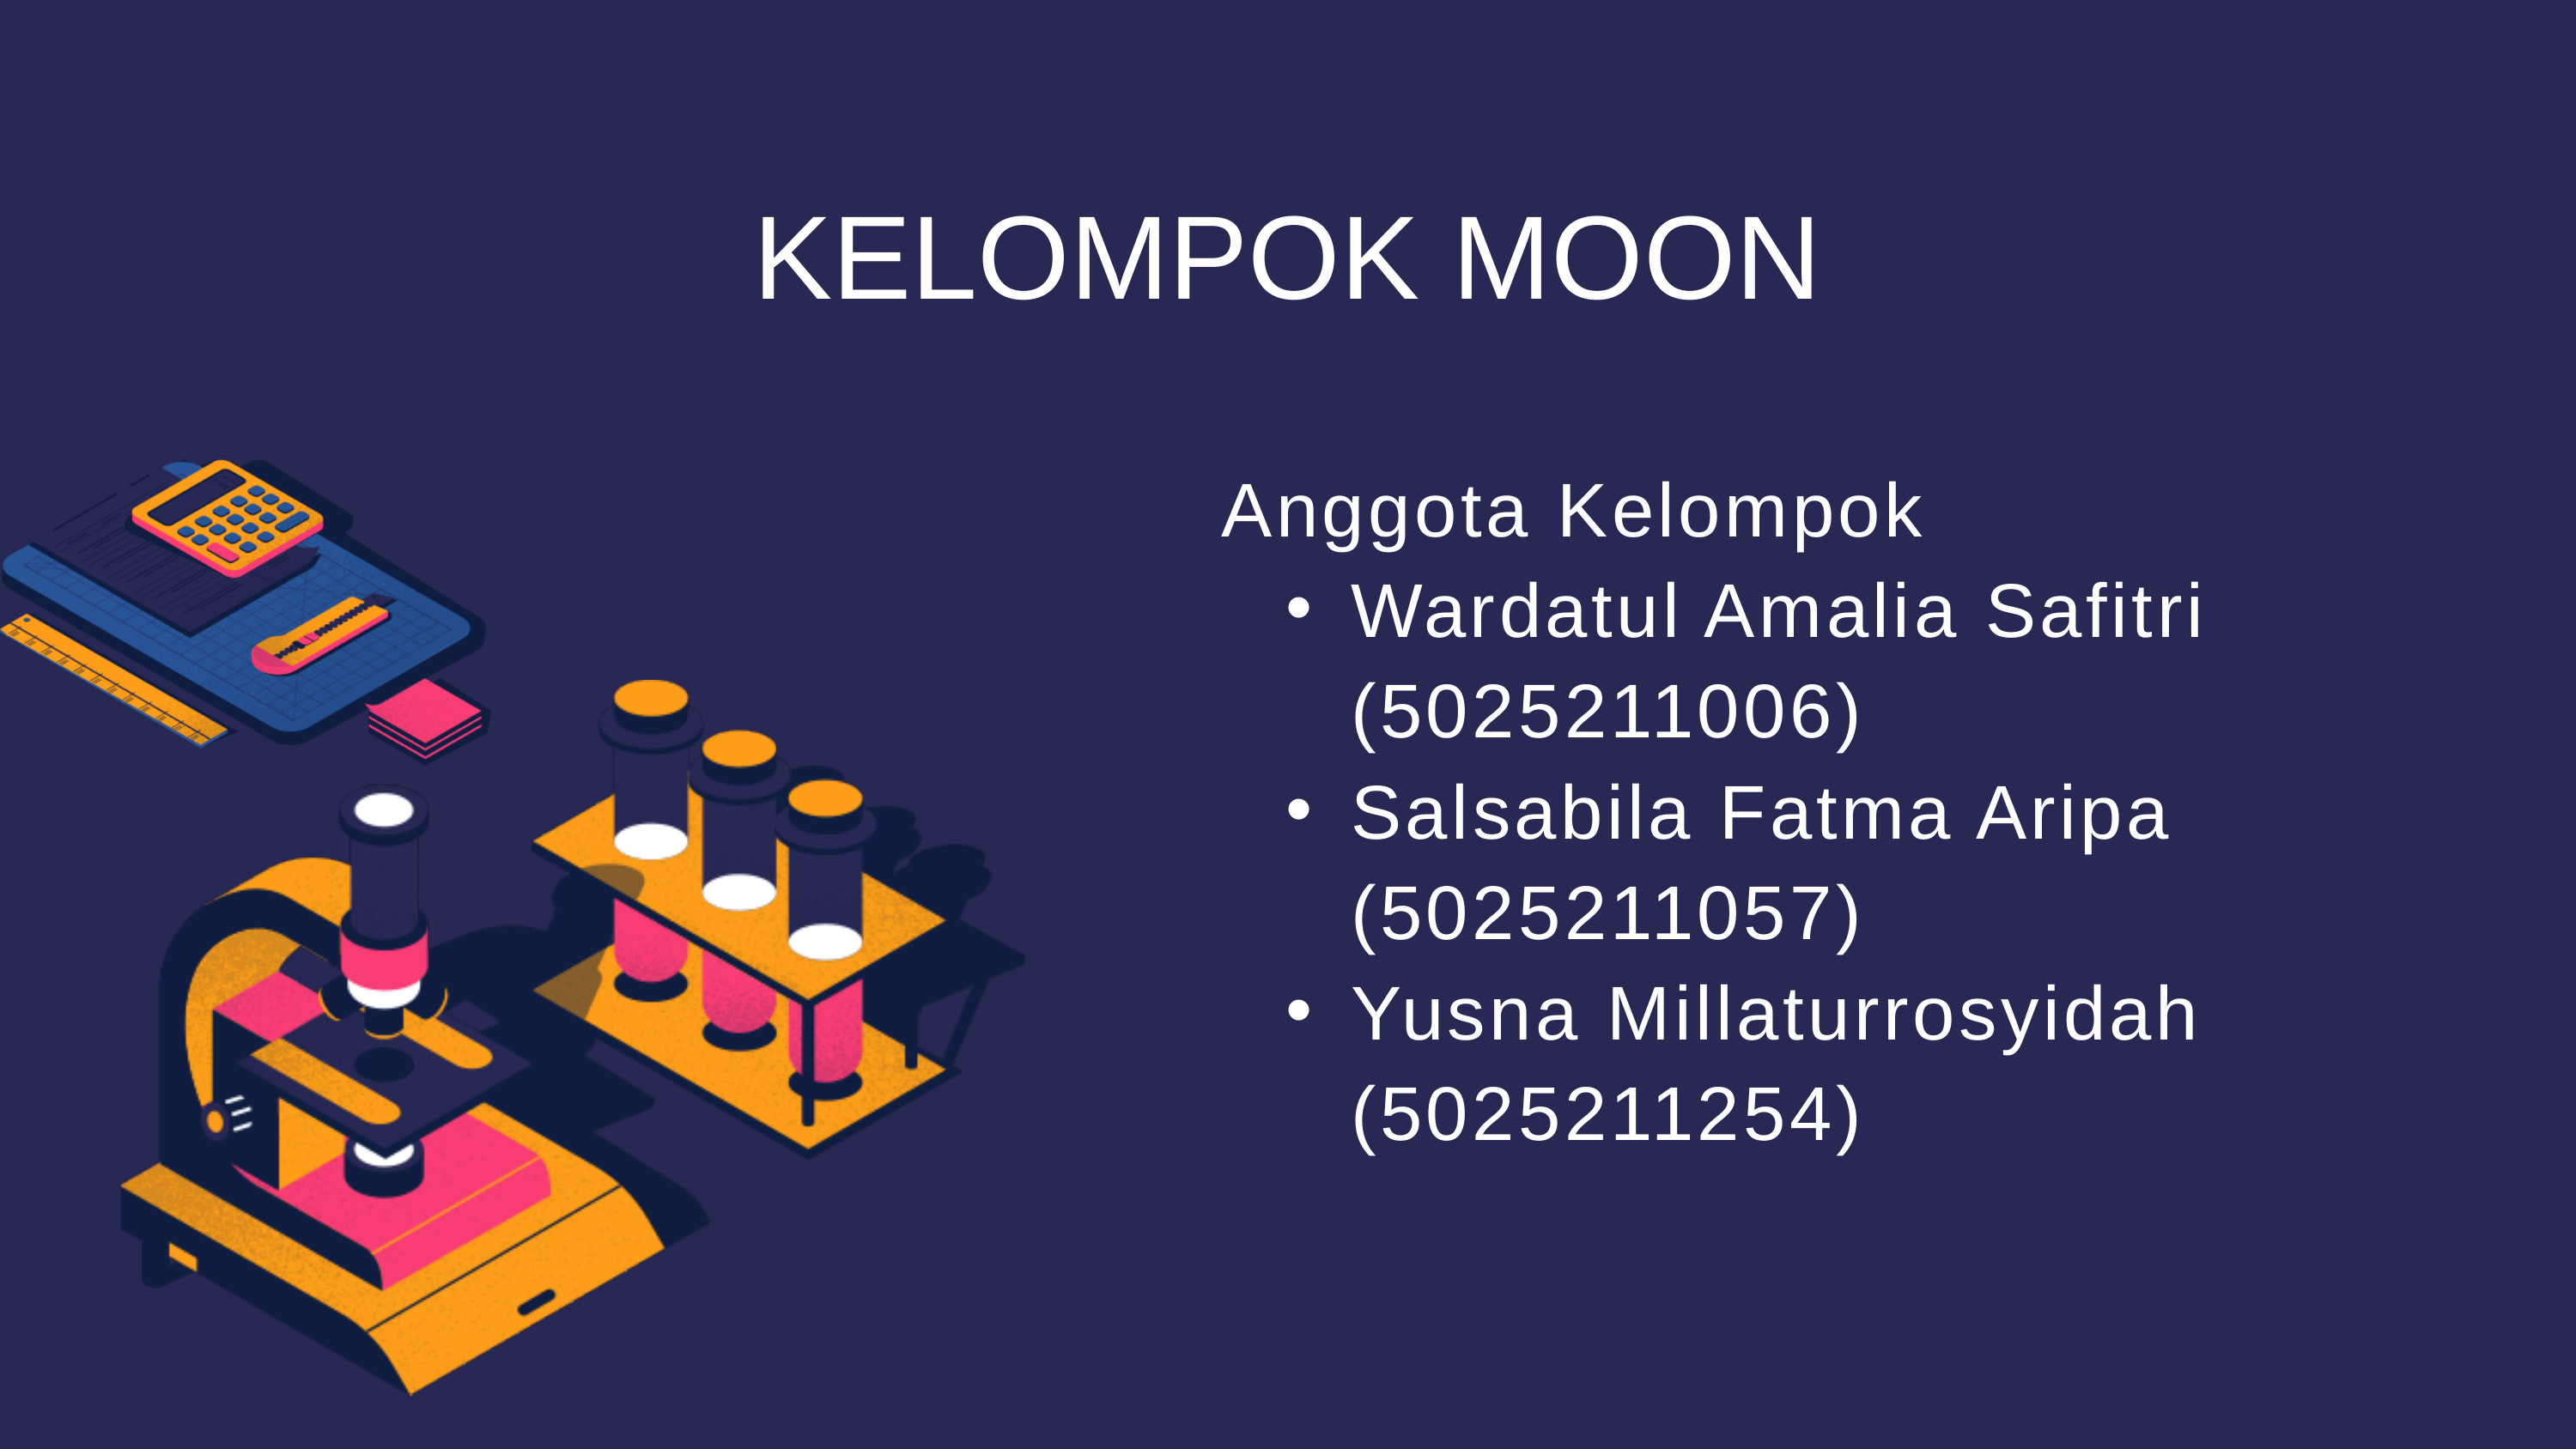

KELOMPOK MOON
Anggota Kelompok
Wardatul Amalia Safitri (5025211006)
Salsabila Fatma Aripa (5025211057)
Yusna Millaturrosyidah (5025211254)